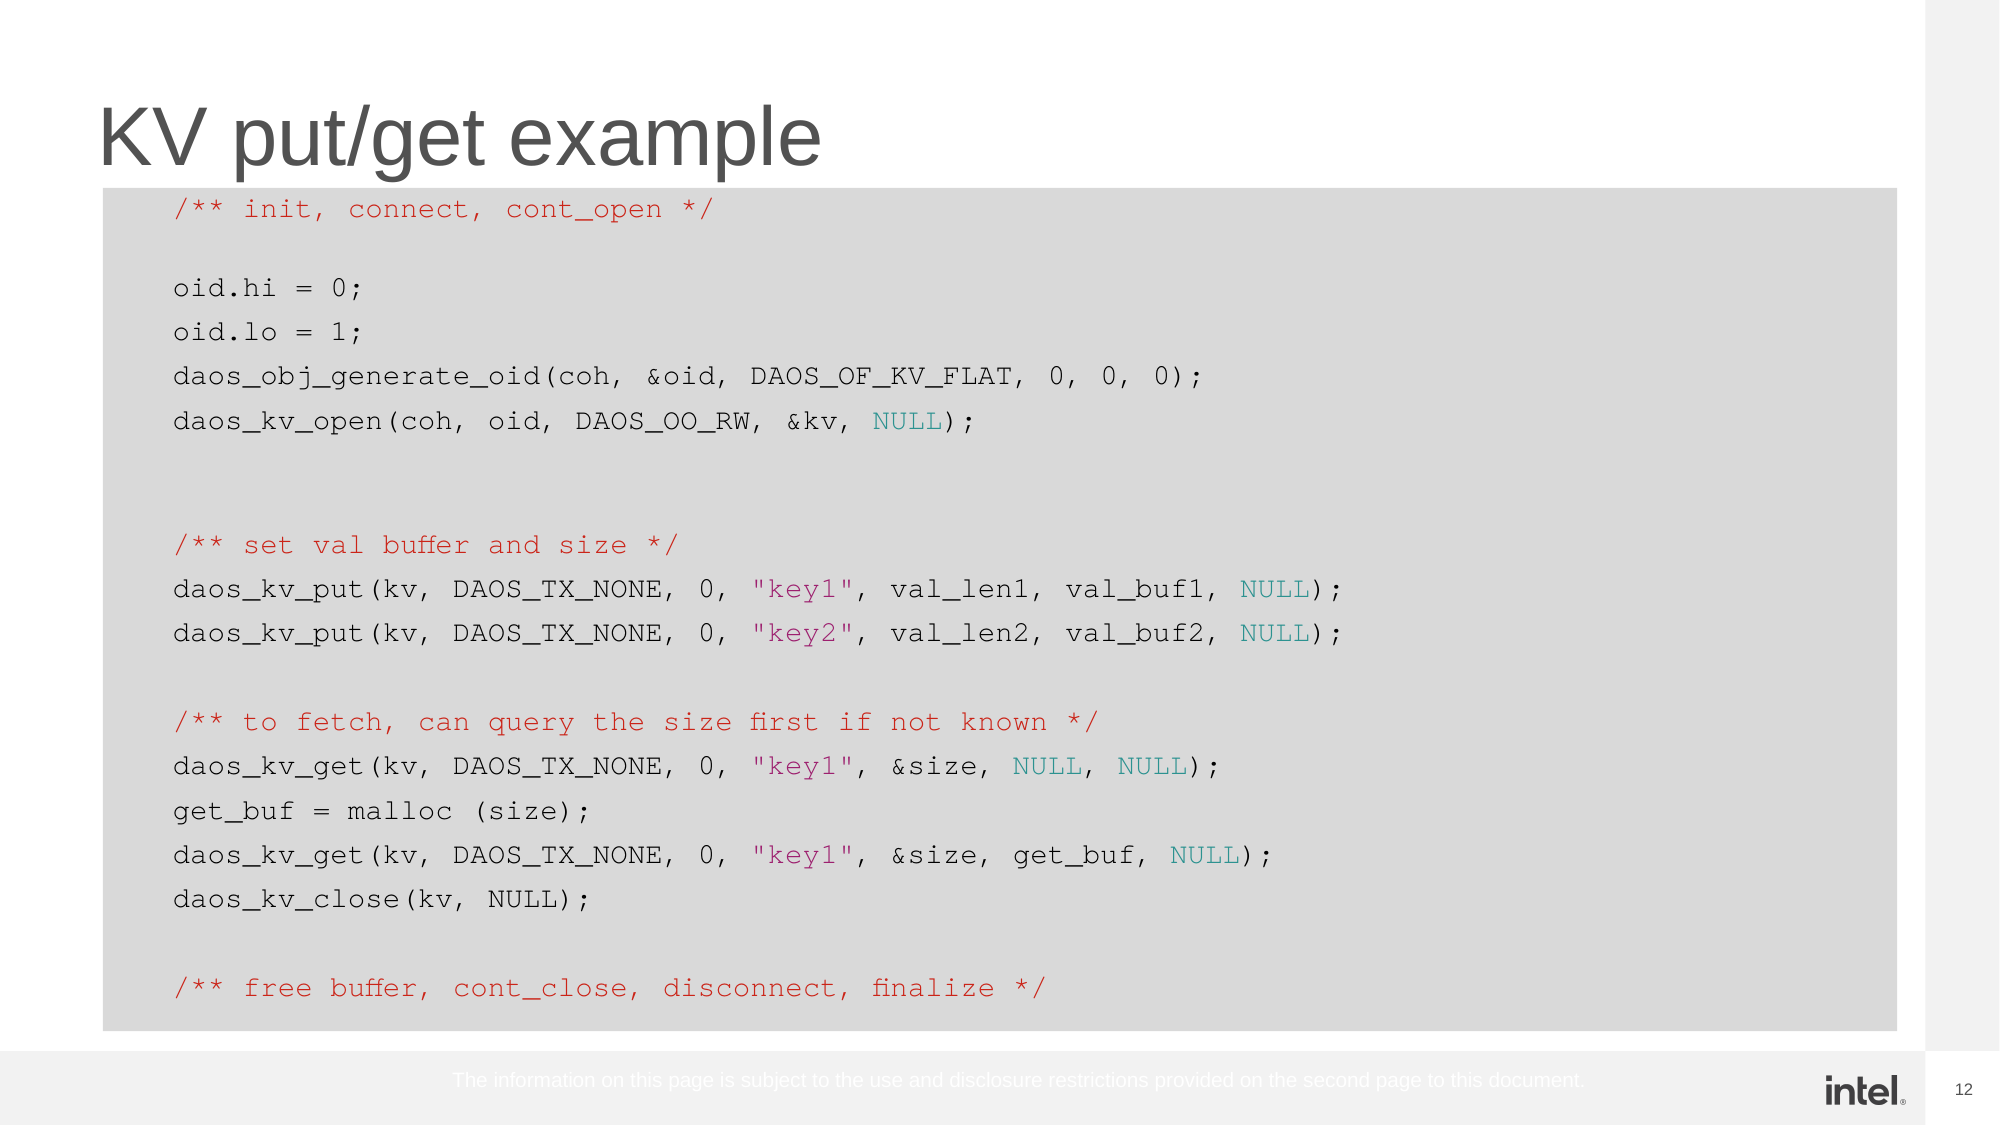

# KV put/get example
    /** init, connect, cont_open */
    oid.hi = 0;
    oid.lo = 1;
    daos_obj_generate_oid(coh, &oid, DAOS_OF_KV_FLAT, 0, 0, 0);
    daos_kv_open(coh, oid, DAOS_OO_RW, &kv, NULL);

    /** set val buffer and size */
    daos_kv_put(kv, DAOS_TX_NONE, 0, "key1", val_len1, val_buf1, NULL);
    daos_kv_put(kv, DAOS_TX_NONE, 0, "key2", val_len2, val_buf2, NULL);

    /** to fetch, can query the size first if not known */
    daos_kv_get(kv, DAOS_TX_NONE, 0, "key1", &size, NULL, NULL);
    get_buf = malloc (size);
    daos_kv_get(kv, DAOS_TX_NONE, 0, "key1", &size, get_buf, NULL);
    daos_kv_close(kv, NULL);

    /** free buffer, cont_close, disconnect, finalize */